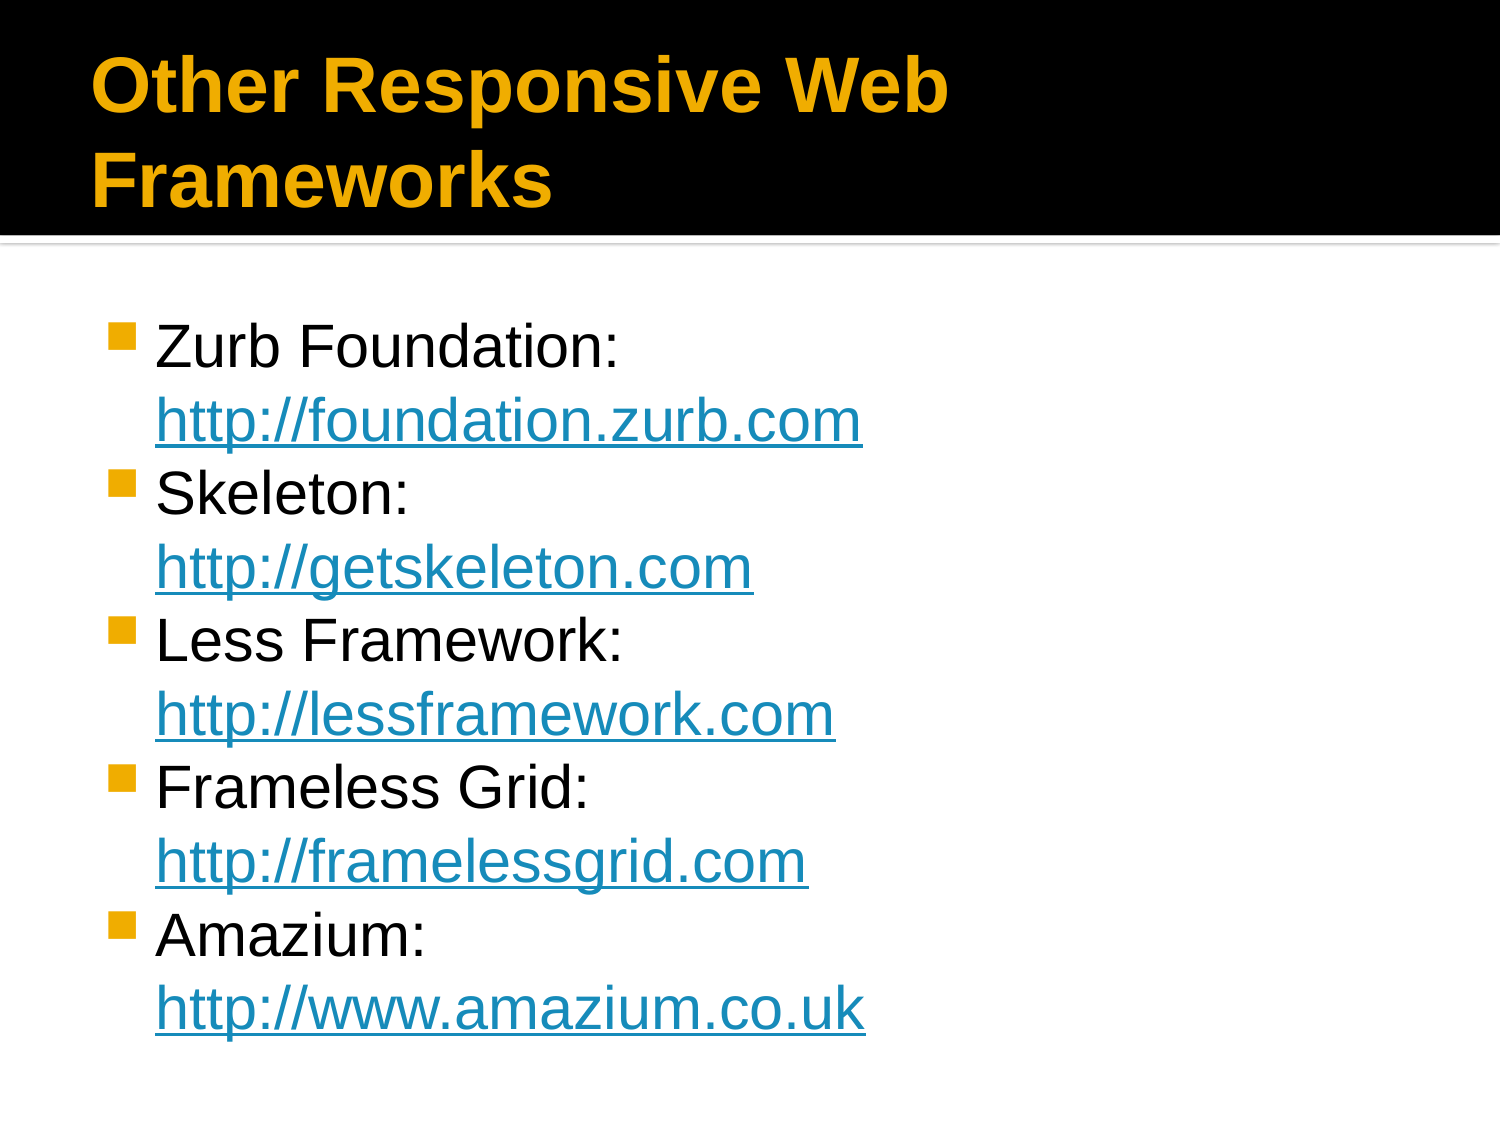

# Other Responsive Web Frameworks
Zurb Foundation: 
http://foundation.zurb.com
Skeleton: 
http://getskeleton.com
Less Framework: 
http://lessframework.com
Frameless Grid:
http://framelessgrid.com
Amazium: 
http://www.amazium.co.uk